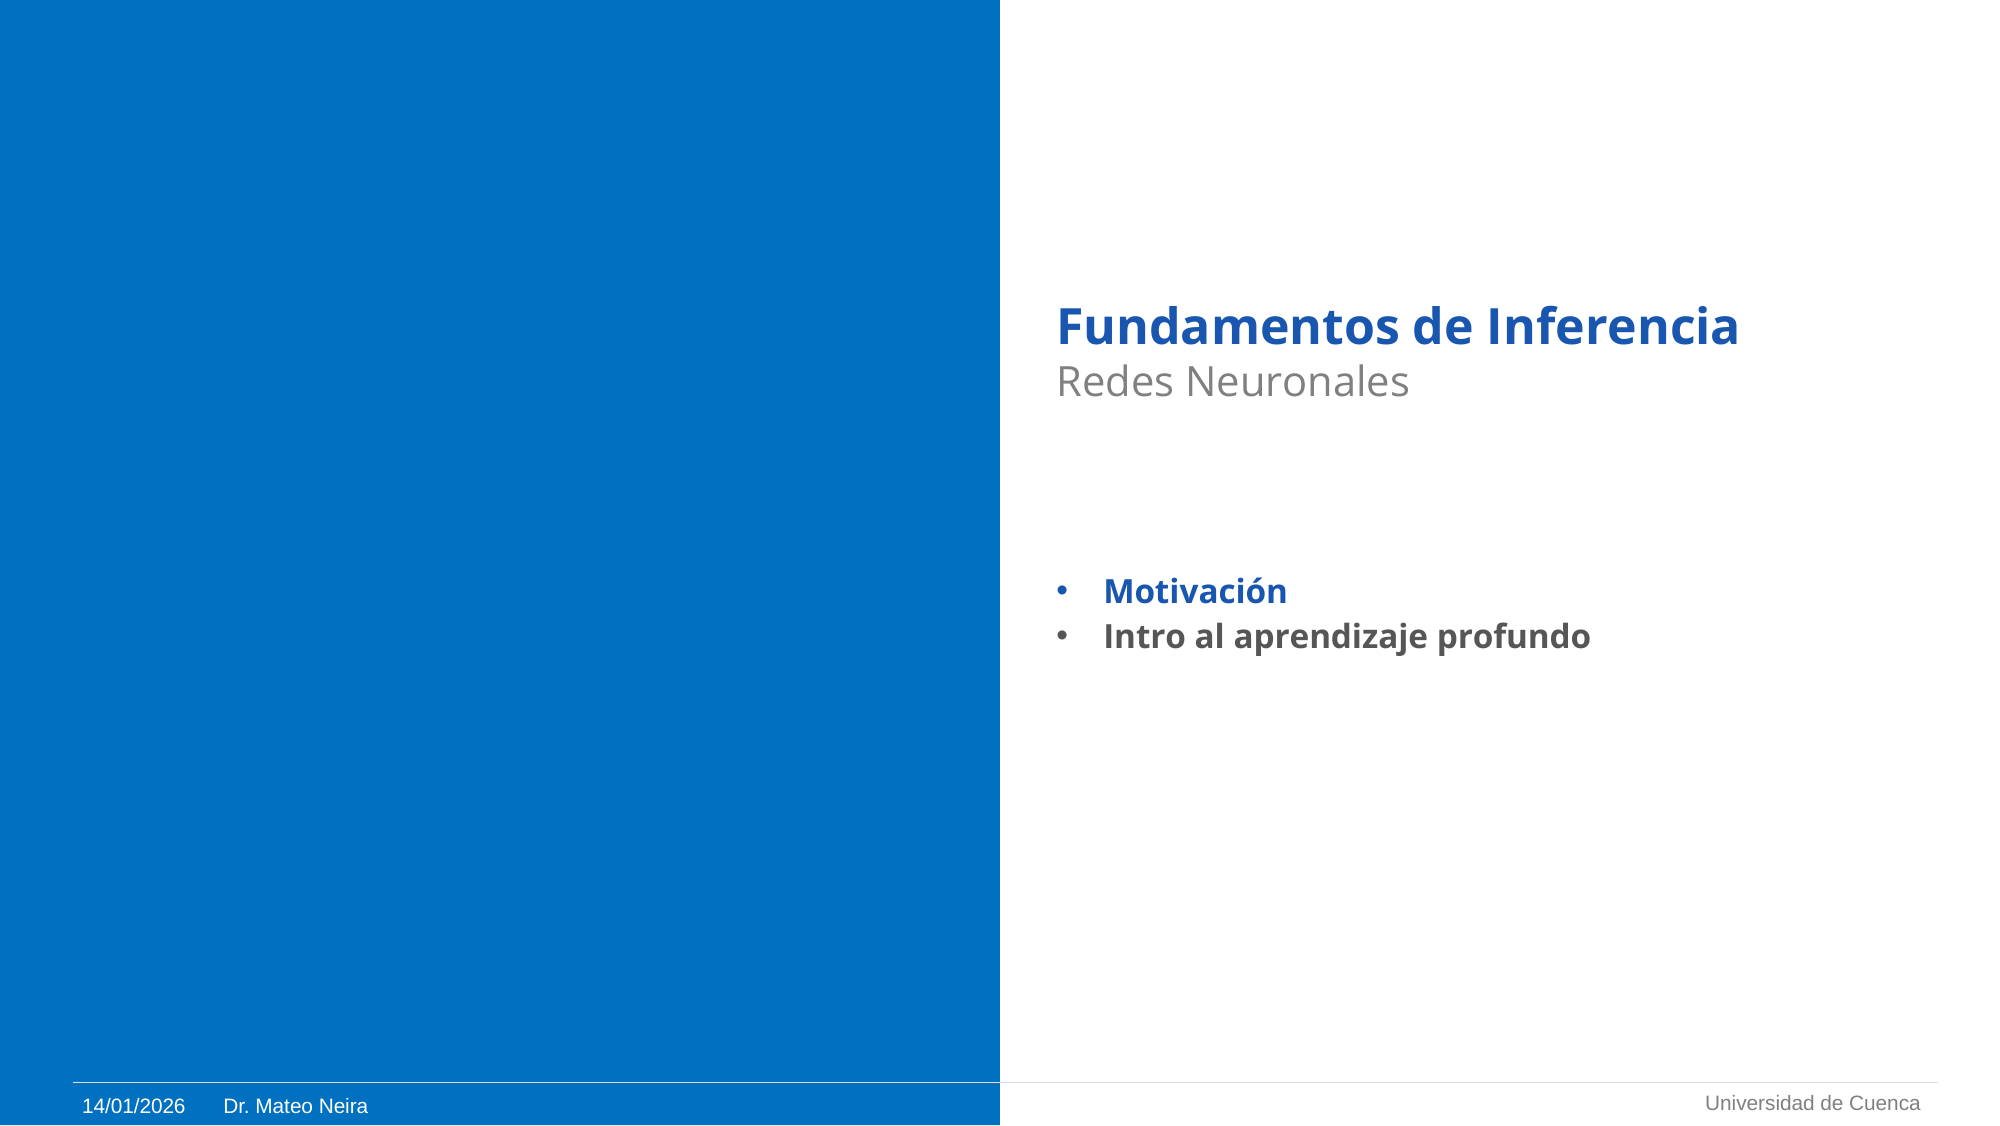

Fundamentos de Inferencia
Redes Neuronales
#
Motivación
Intro al aprendizaje profundo